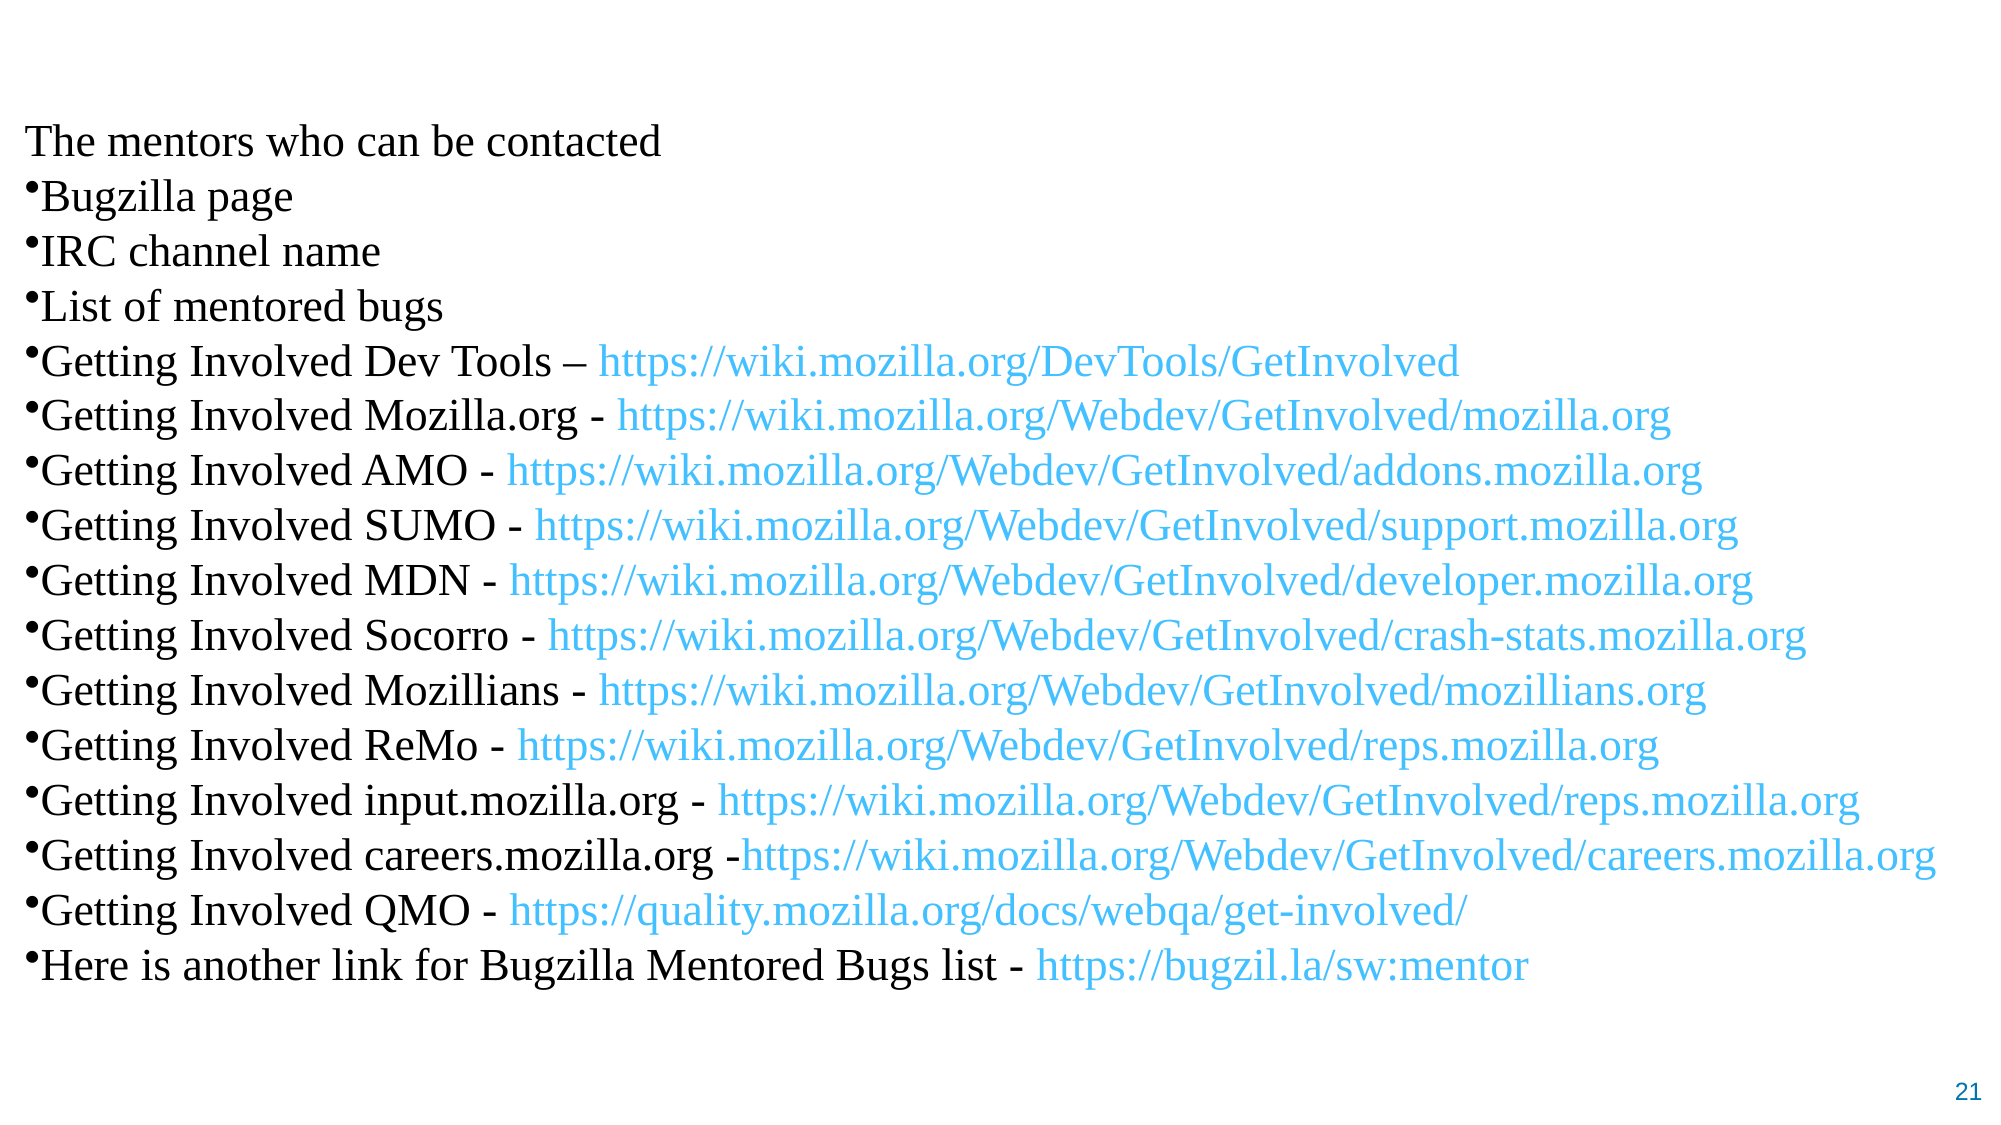

The mentors who can be contacted
Bugzilla page
IRC channel name
List of mentored bugs
Getting Involved Dev Tools – https://wiki.mozilla.org/DevTools/GetInvolved
Getting Involved Mozilla.org - https://wiki.mozilla.org/Webdev/GetInvolved/mozilla.org
Getting Involved AMO - https://wiki.mozilla.org/Webdev/GetInvolved/addons.mozilla.org
Getting Involved SUMO - https://wiki.mozilla.org/Webdev/GetInvolved/support.mozilla.org
Getting Involved MDN - https://wiki.mozilla.org/Webdev/GetInvolved/developer.mozilla.org
Getting Involved Socorro - https://wiki.mozilla.org/Webdev/GetInvolved/crash-stats.mozilla.org
Getting Involved Mozillians - https://wiki.mozilla.org/Webdev/GetInvolved/mozillians.org
Getting Involved ReMo - https://wiki.mozilla.org/Webdev/GetInvolved/reps.mozilla.org
Getting Involved input.mozilla.org - https://wiki.mozilla.org/Webdev/GetInvolved/reps.mozilla.org
Getting Involved careers.mozilla.org -https://wiki.mozilla.org/Webdev/GetInvolved/careers.mozilla.org
Getting Involved QMO - https://quality.mozilla.org/docs/webqa/get-involved/
Here is another link for Bugzilla Mentored Bugs list - https://bugzil.la/sw:mentor
21